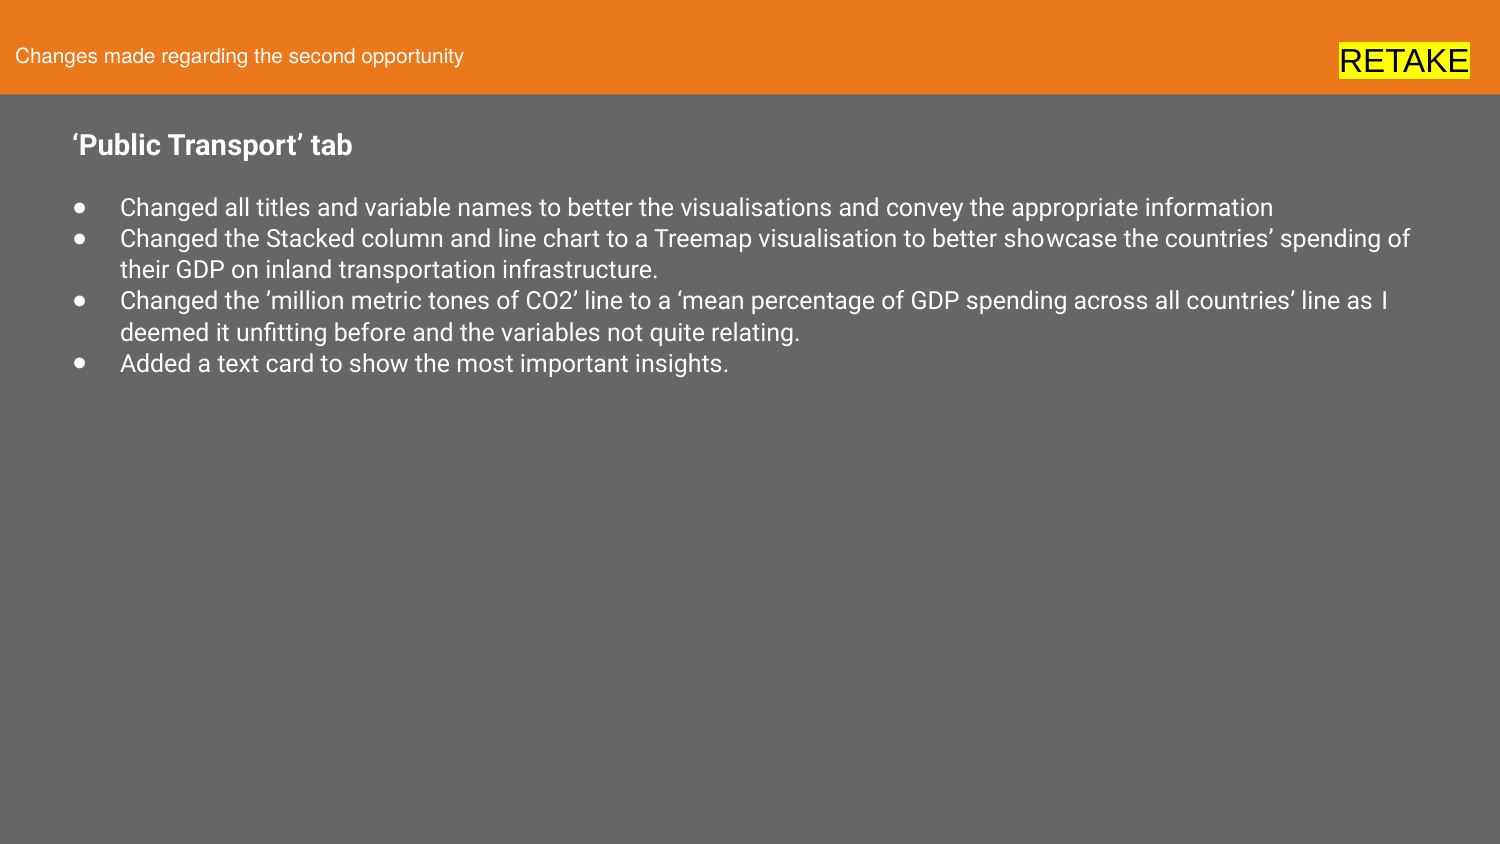

RETAKE
# Changes made regarding the second opportunity
‘Public Transport’ tab

Changed all titles and variable names to better the visualisations and convey the appropriate information
Changed the Stacked column and line chart to a Treemap visualisation to better showcase the countries’ spending of their GDP on inland transportation infrastructure.
Changed the ’million metric tones of CO2’ line to a ‘mean percentage of GDP spending across all countries’ line as I deemed it unfitting before and the variables not quite relating.
Added a text card to show the most important insights.